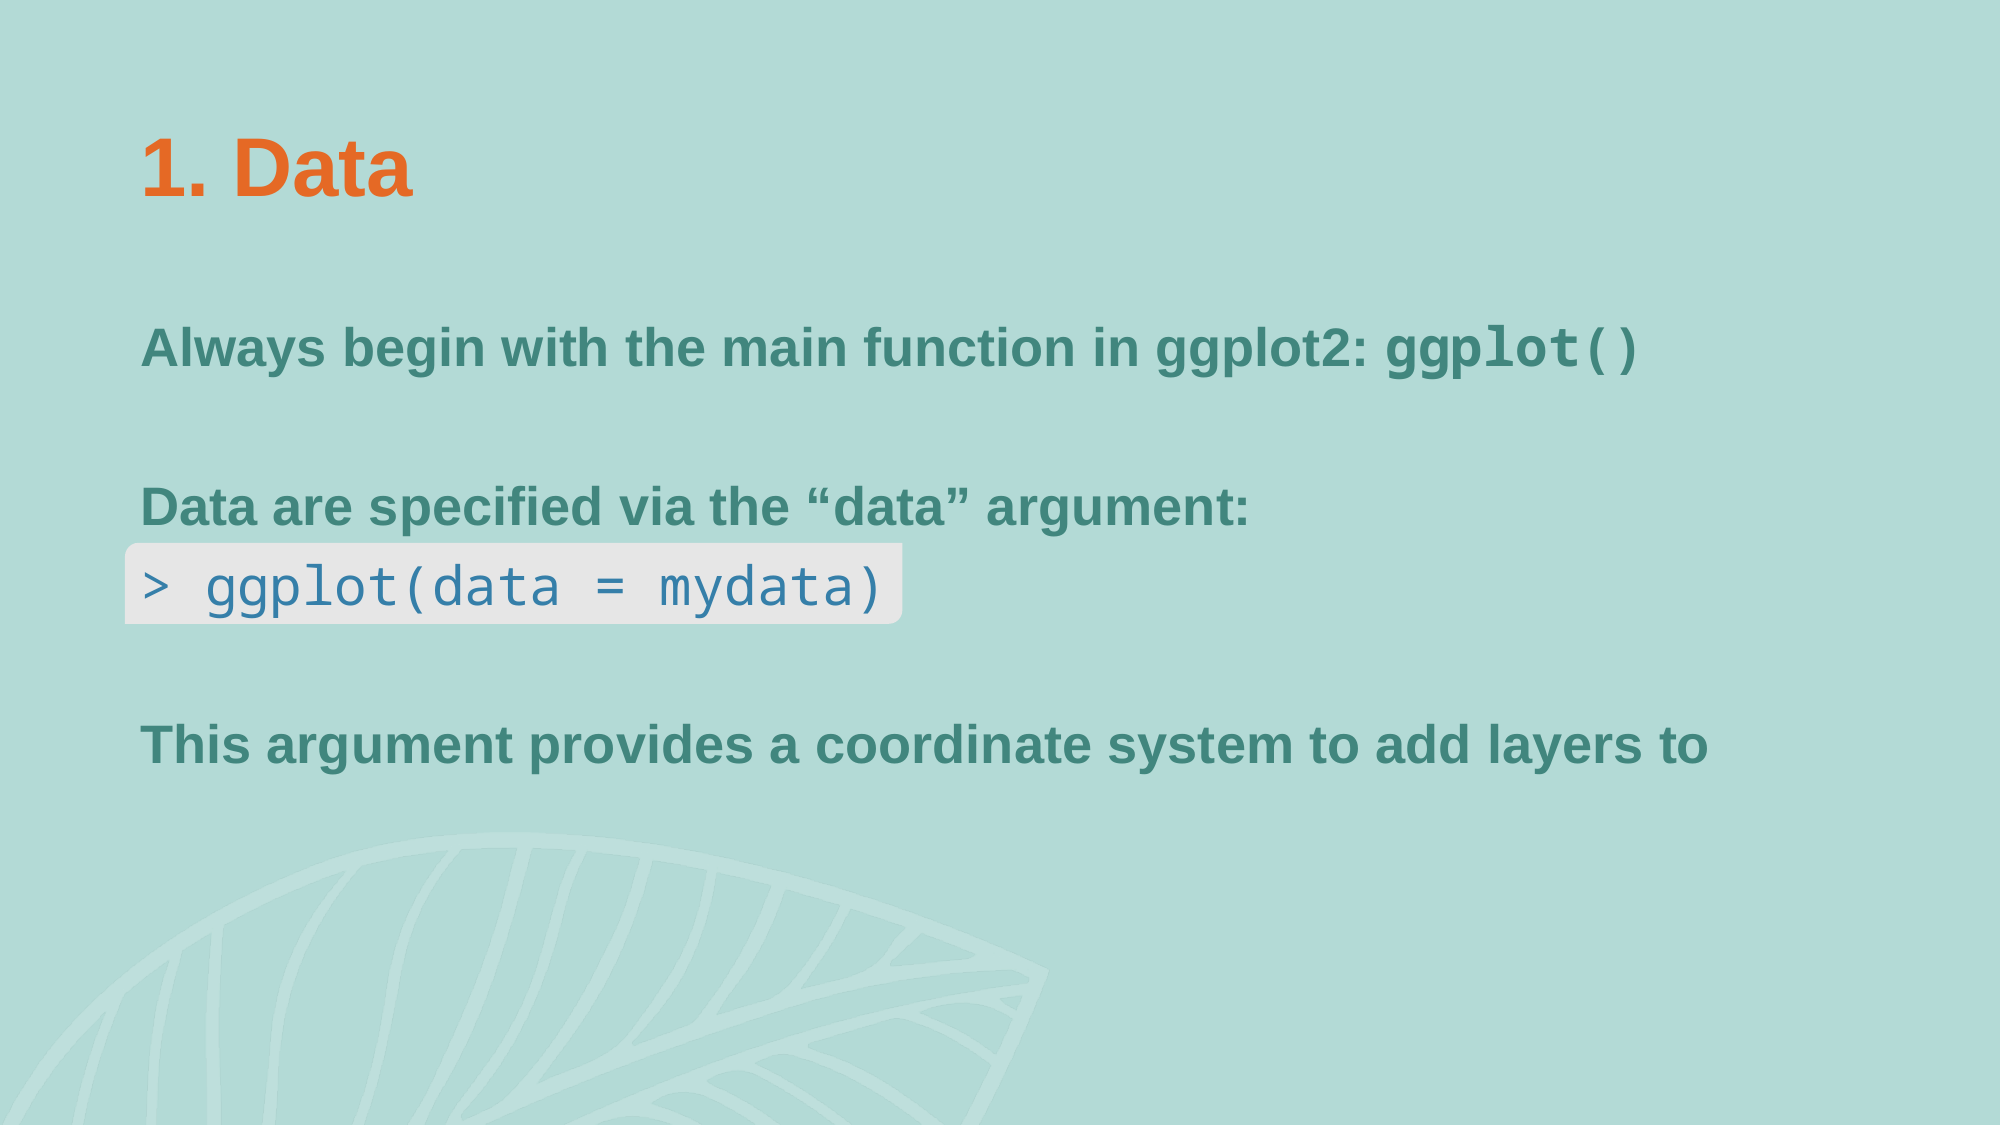

# 1. Data
Always begin with the main function in ggplot2: ggplot()

Data are specified via the “data” argument:
> ggplot(data = mydata)

This argument provides a coordinate system to add layers to